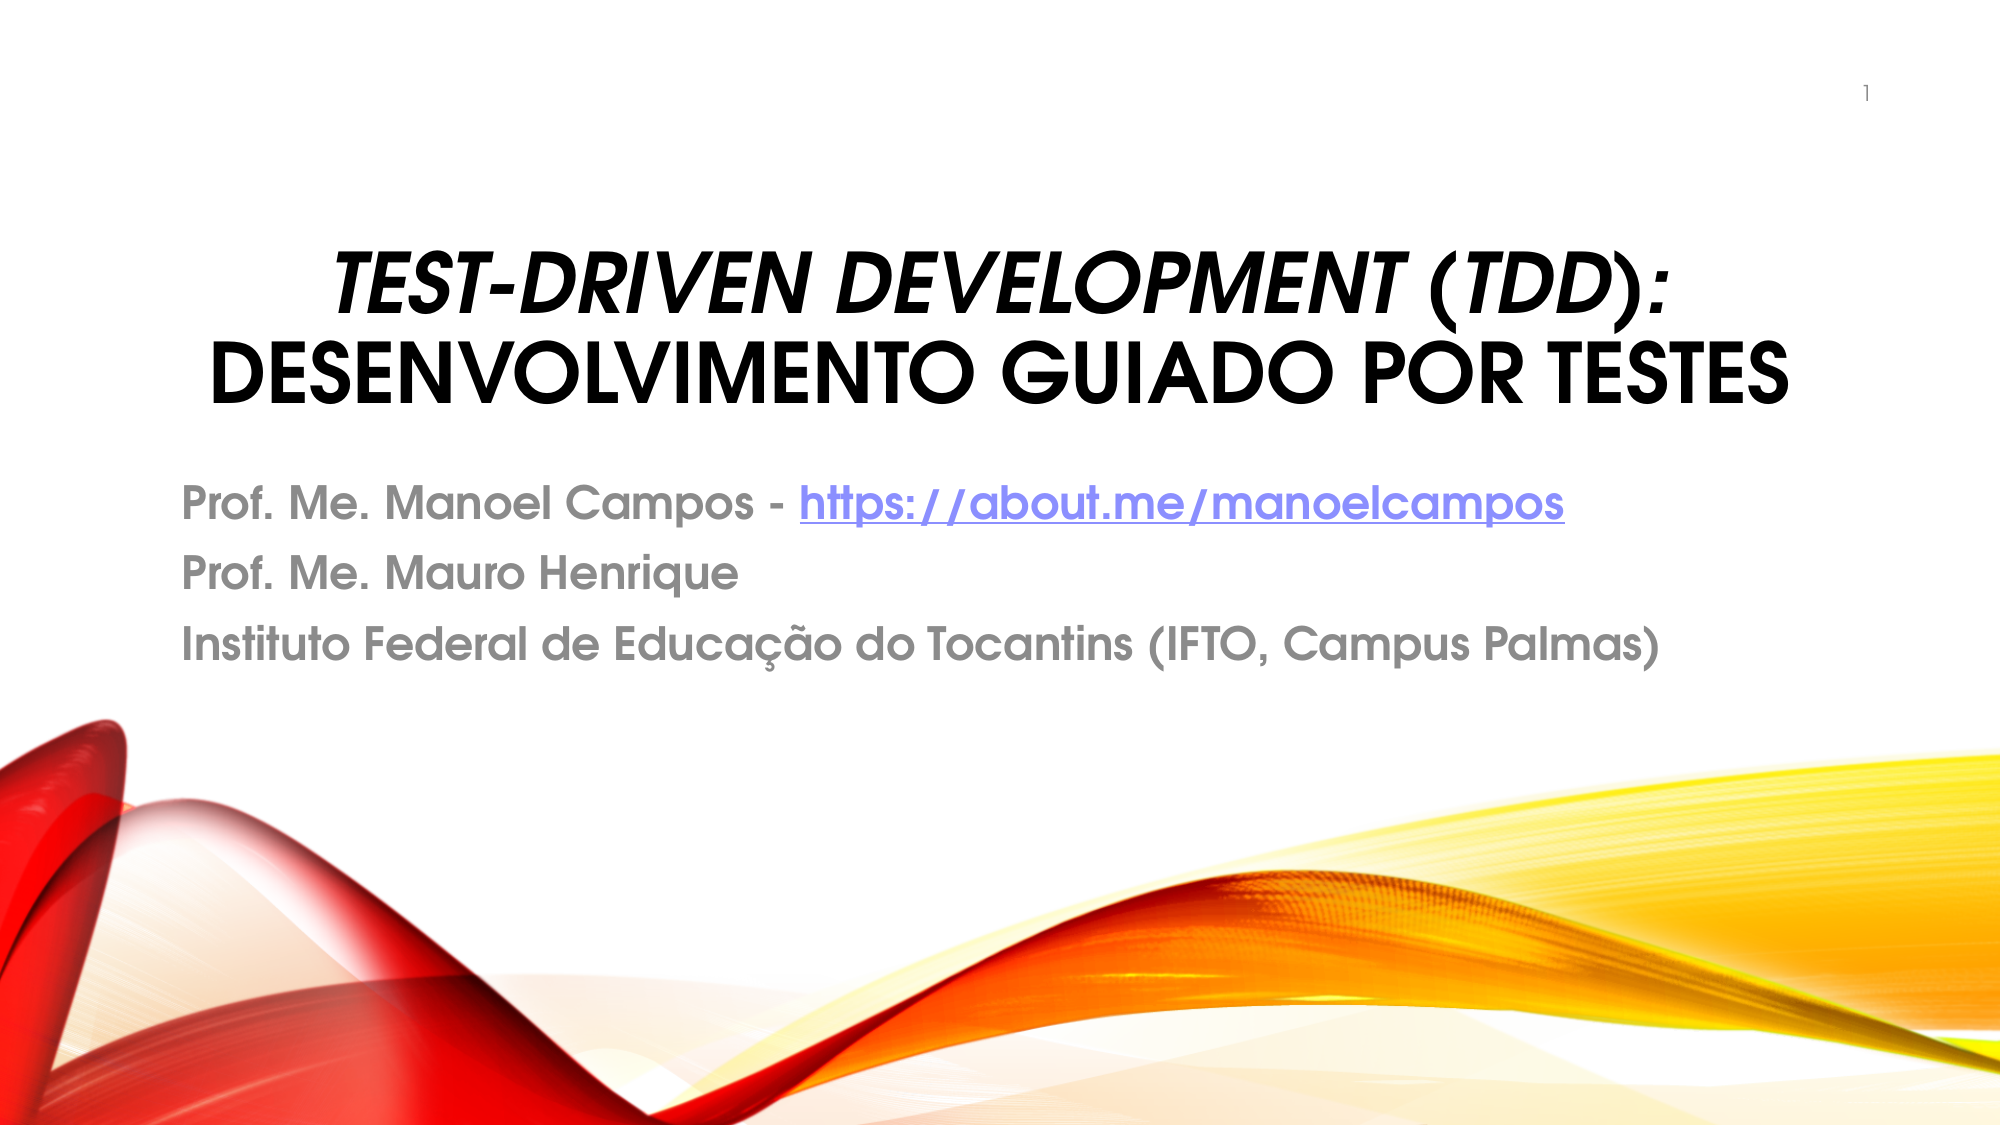

1
# Test-Driven Development (TDD): Desenvolvimento Guiado por Testes
Prof. Me. Manoel Campos - https://about.me/manoelcampos
Prof. Me. Mauro Henrique
Instituto Federal de Educação do Tocantins (IFTO, Campus Palmas)